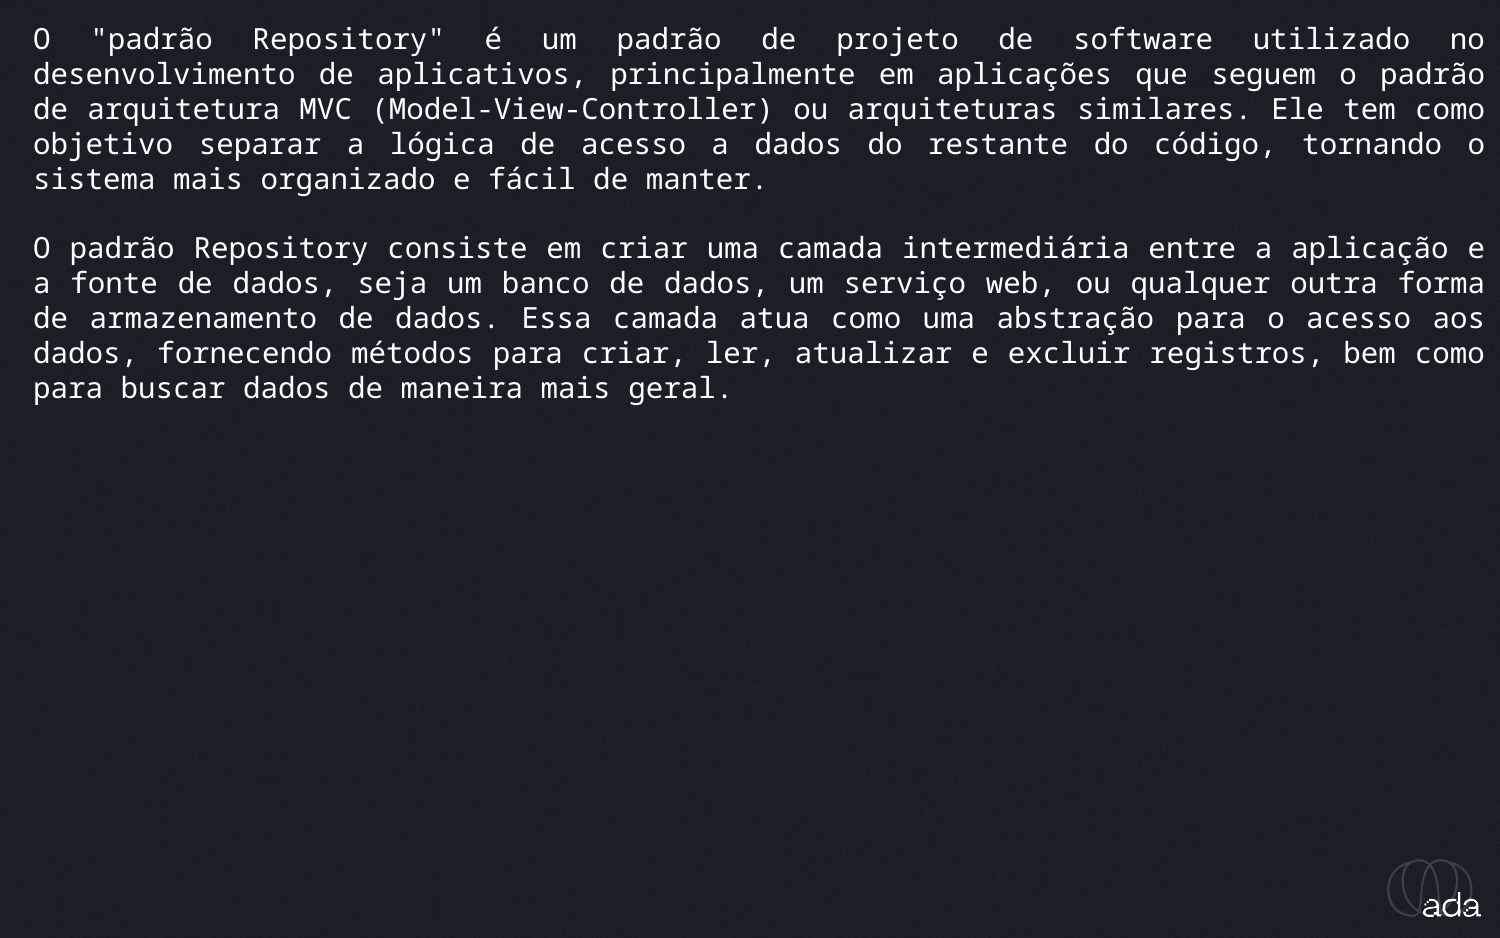

_deep dive no padrão Repository
O "padrão Repository" é um padrão de projeto de software utilizado no desenvolvimento de aplicativos, principalmente em aplicações que seguem o padrão de arquitetura MVC (Model-View-Controller) ou arquiteturas similares. Ele tem como objetivo separar a lógica de acesso a dados do restante do código, tornando o sistema mais organizado e fácil de manter.

O padrão Repository consiste em criar uma camada intermediária entre a aplicação e a fonte de dados, seja um banco de dados, um serviço web, ou qualquer outra forma de armazenamento de dados. Essa camada atua como uma abstração para o acesso aos dados, fornecendo métodos para criar, ler, atualizar e excluir registros, bem como para buscar dados de maneira mais geral.